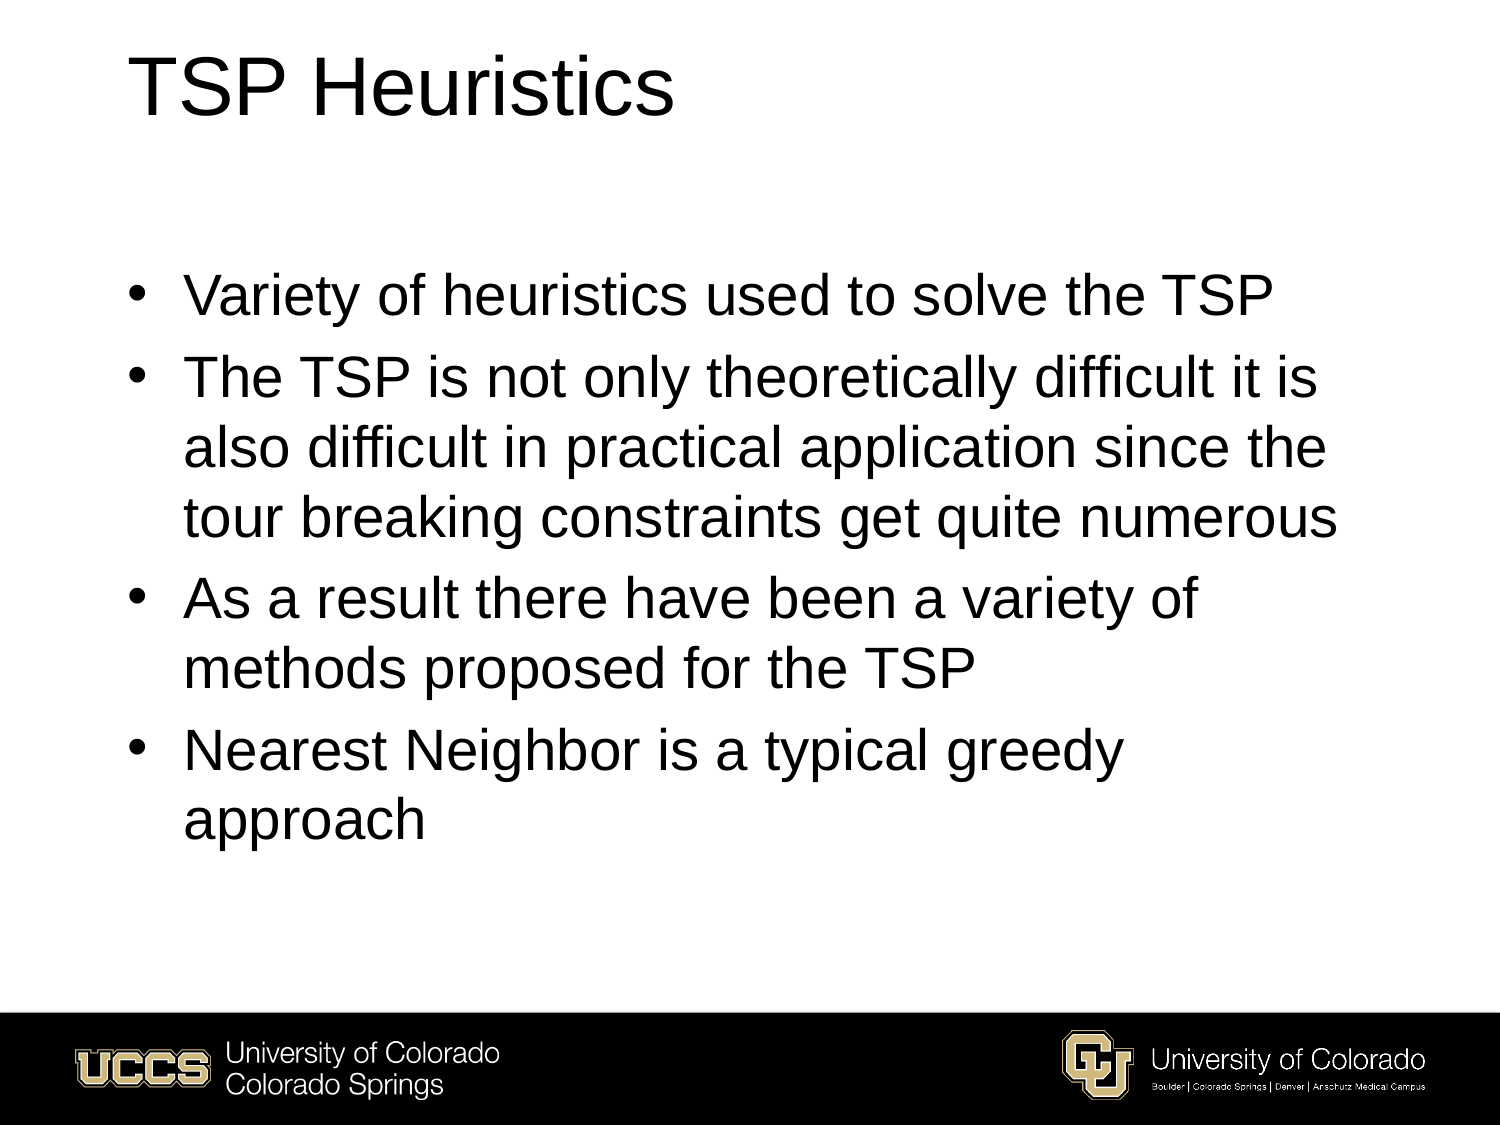

# TSP Heuristics
Variety of heuristics used to solve the TSP
The TSP is not only theoretically difficult it is also difficult in practical application since the tour breaking constraints get quite numerous
As a result there have been a variety of methods proposed for the TSP
Nearest Neighbor is a typical greedy approach